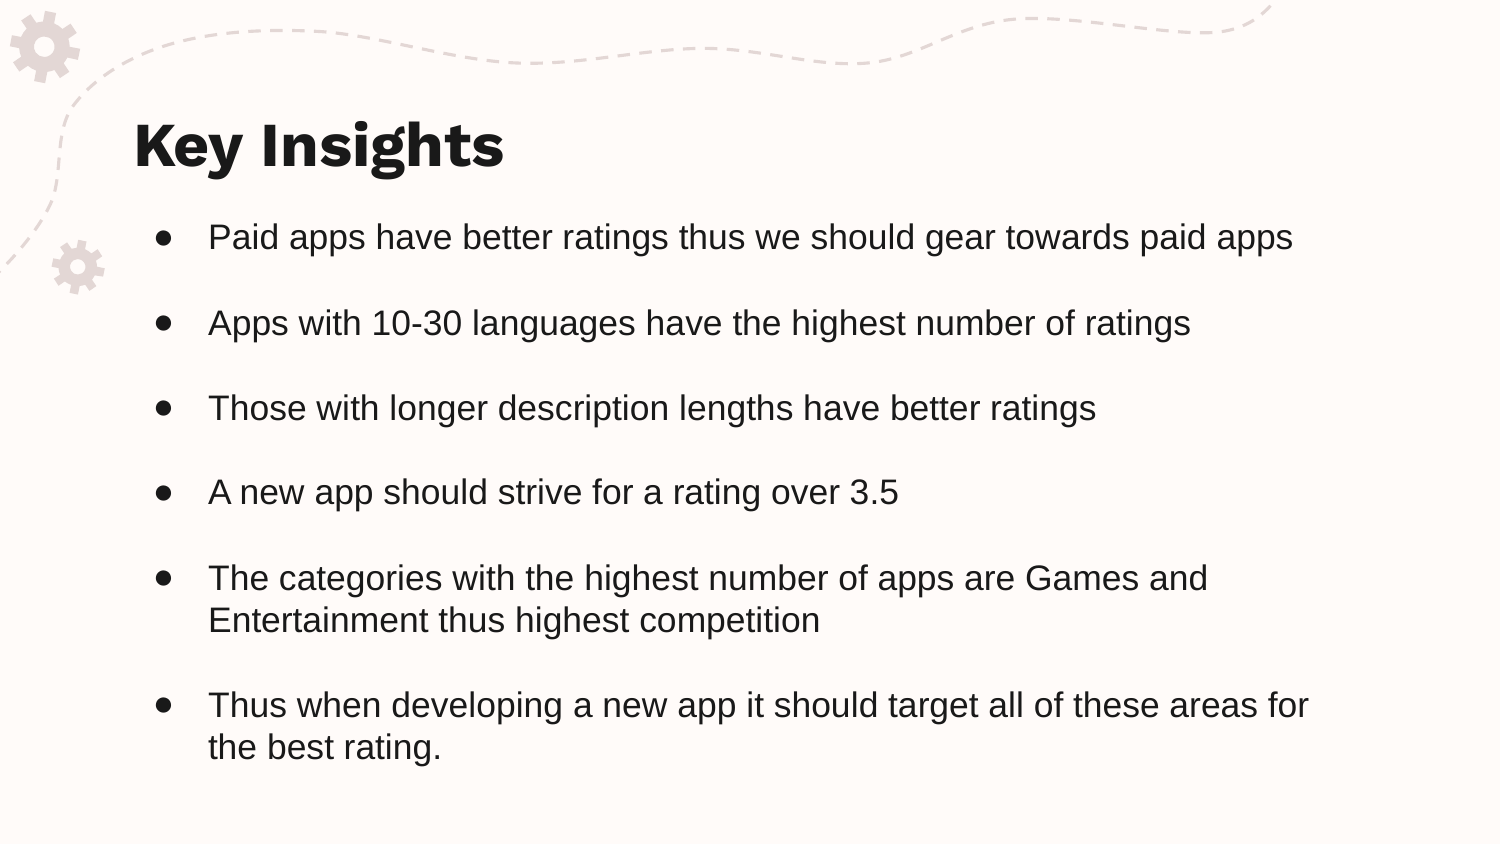

# Key Insights
Paid apps have better ratings thus we should gear towards paid apps

Apps with 10-30 languages have the highest number of ratings

Those with longer description lengths have better ratings

A new app should strive for a rating over 3.5

The categories with the highest number of apps are Games and Entertainment thus highest competition

Thus when developing a new app it should target all of these areas for the best rating.